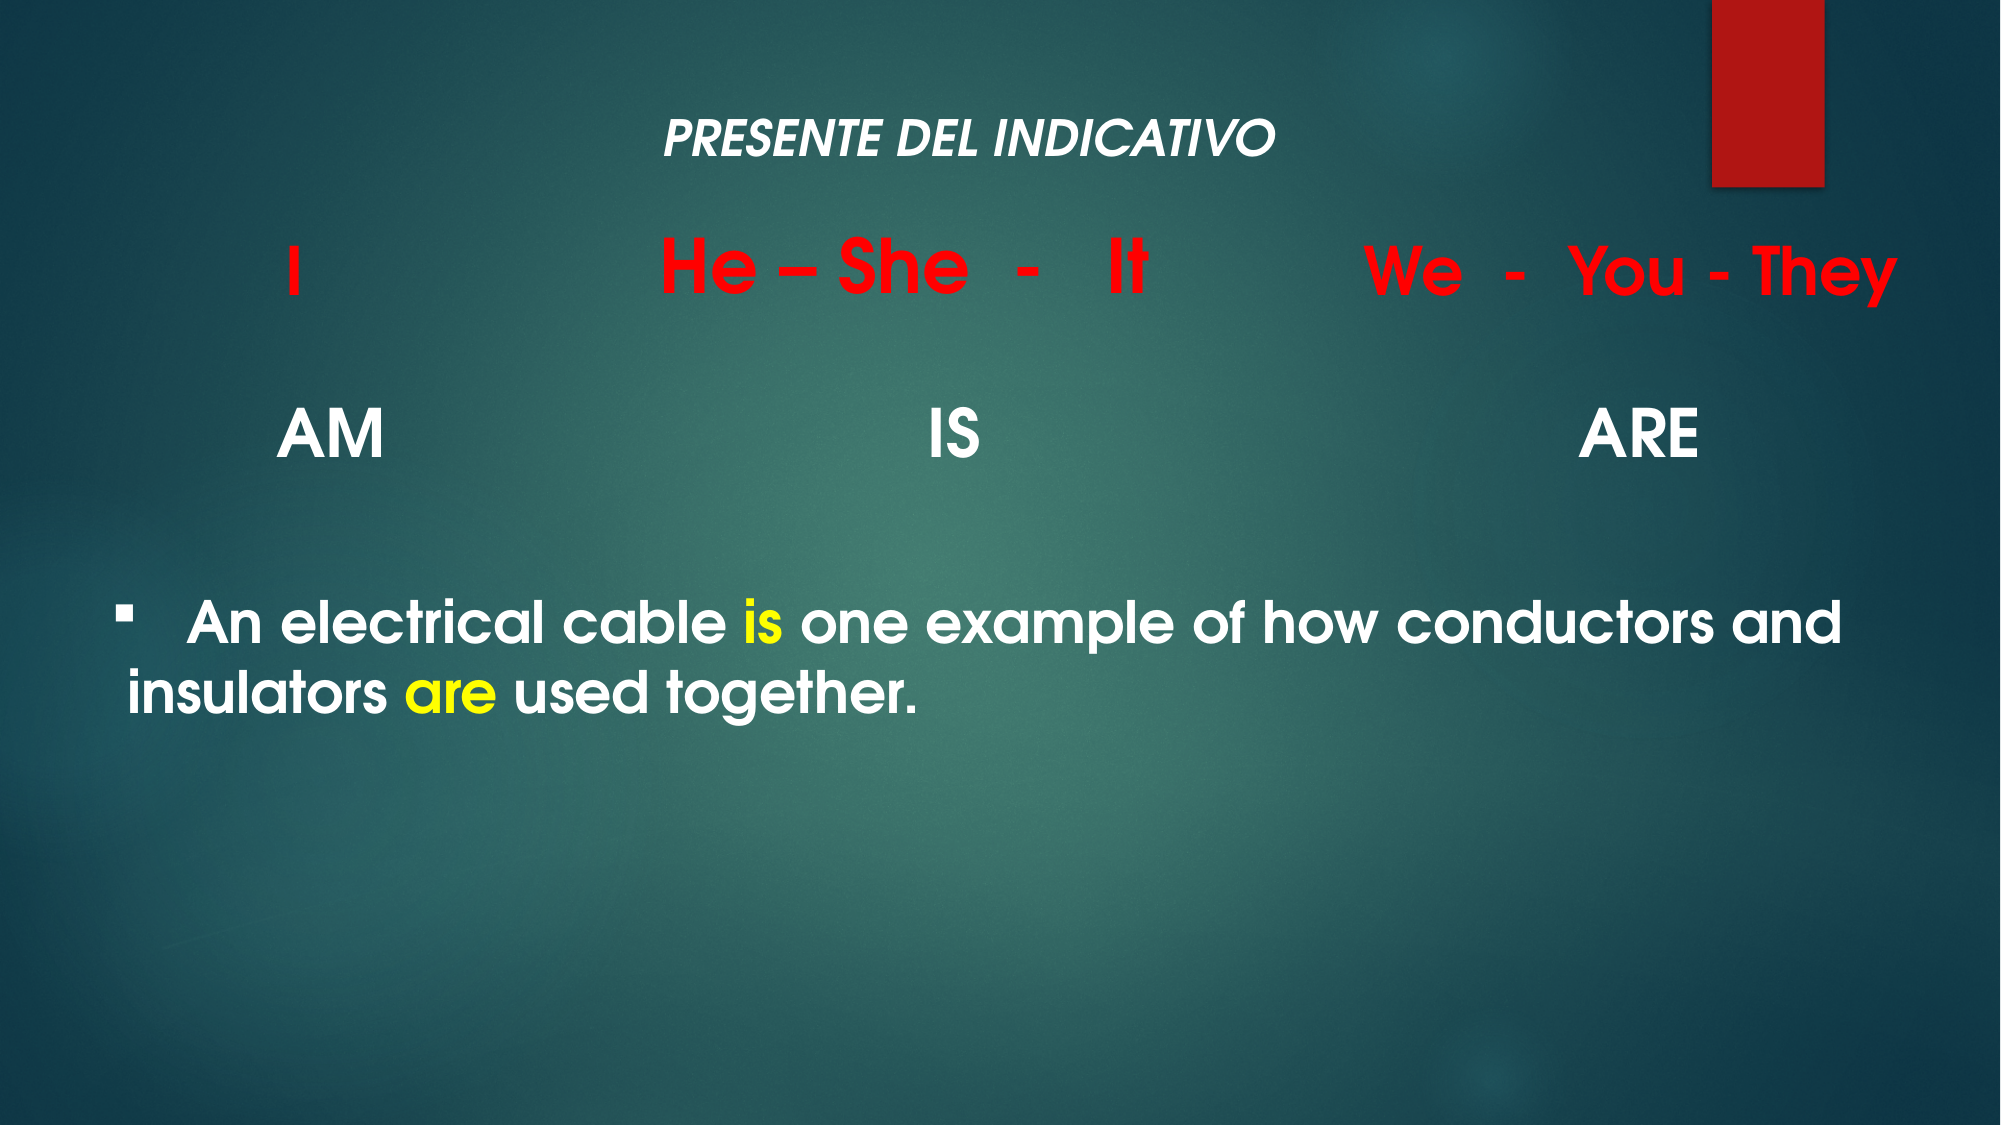

PRESENTE DEL INDICATIVO
He – She  -   It
I
We  -  You - They
AM                             IS                                ARE
An electrical cable is one example of how conductors and
 insulators are used together.